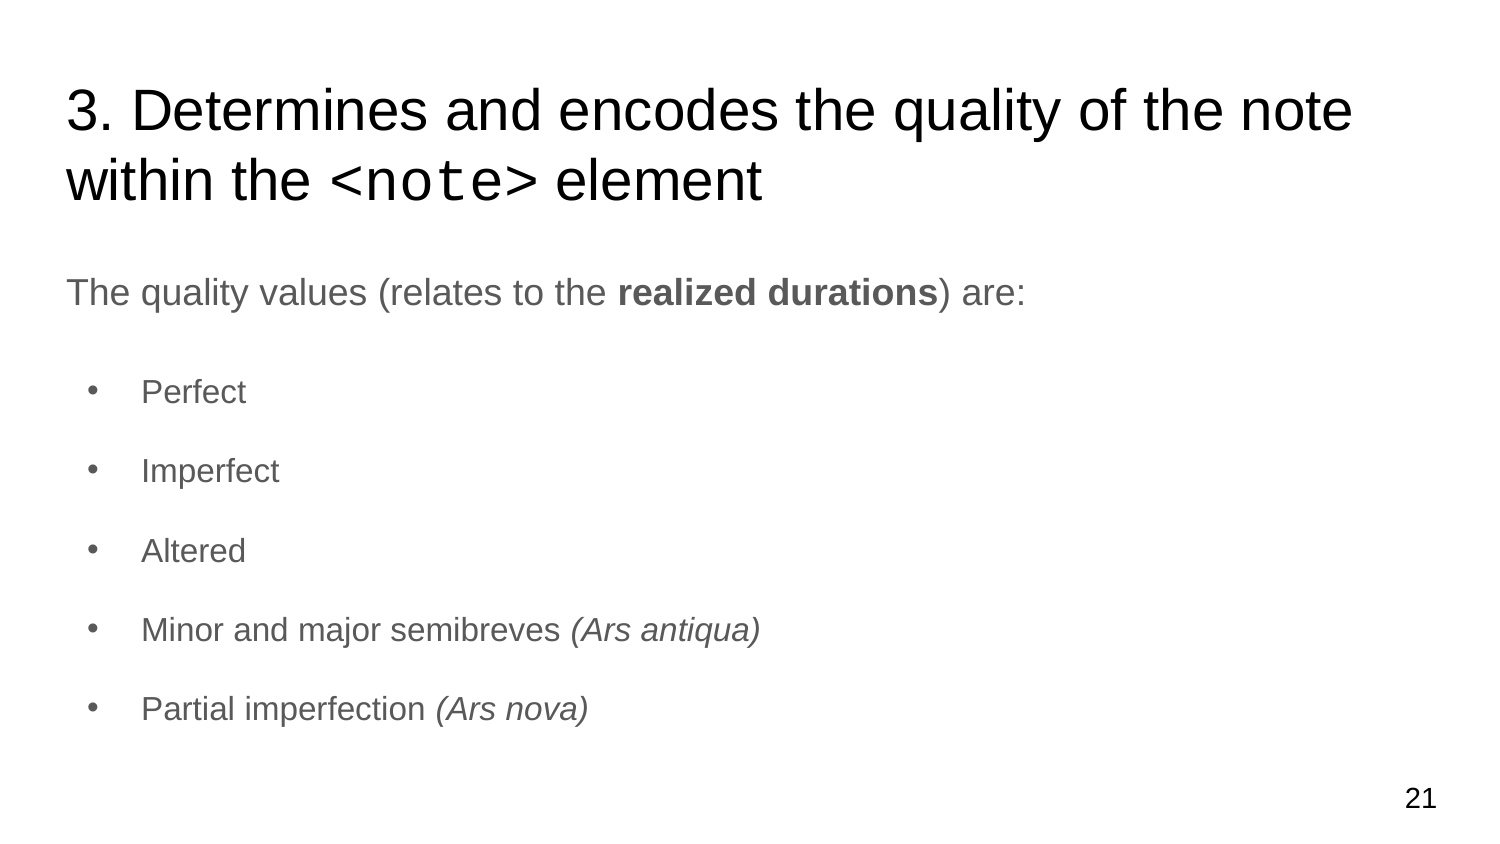

# 3. Determines and encodes the quality of the note within the <note> element
The quality values (relates to the realized durations) are:

Perfect
Imperfect
Altered
Minor and major semibreves (Ars antiqua)
Partial imperfection (Ars nova)
21